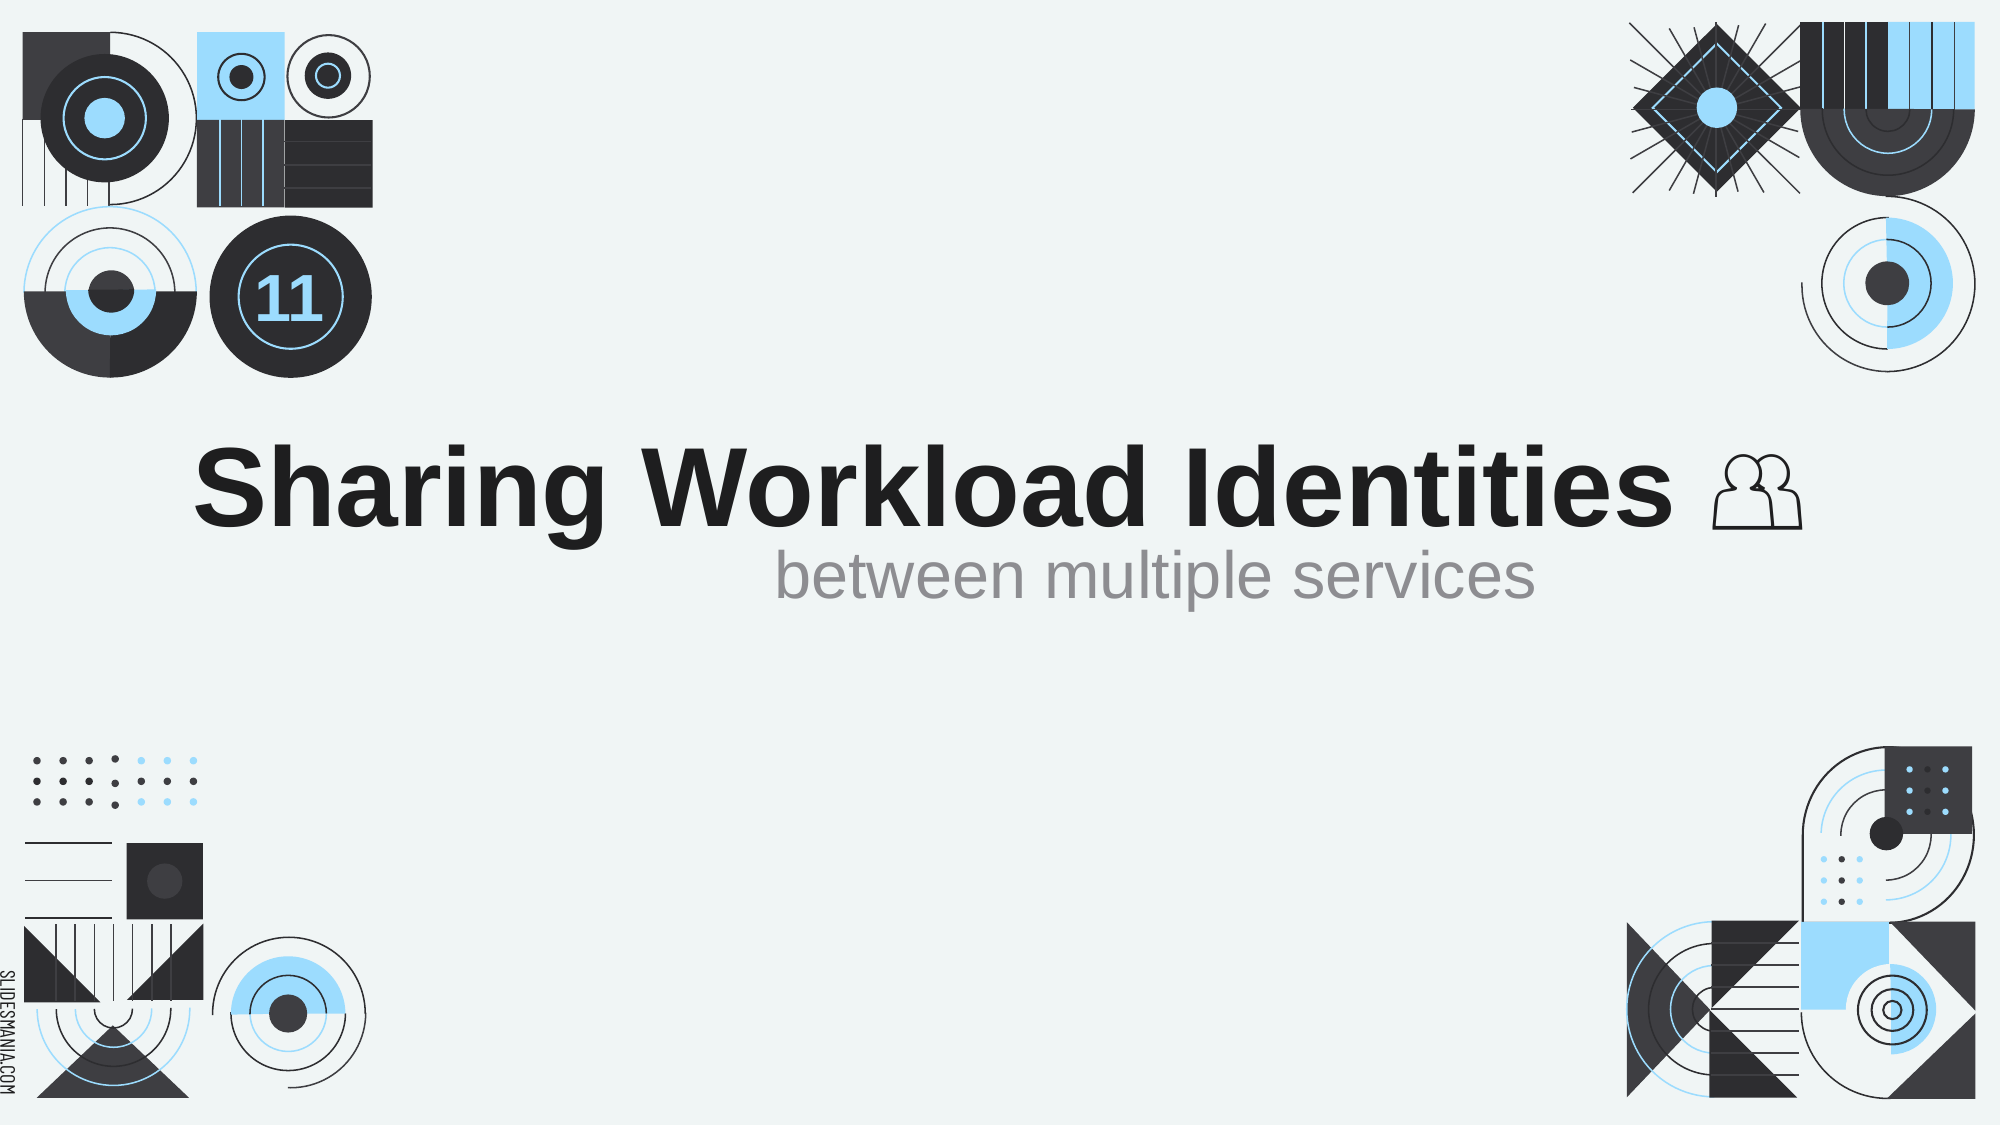

11
Sharing Workload Identities 👥
between multiple services